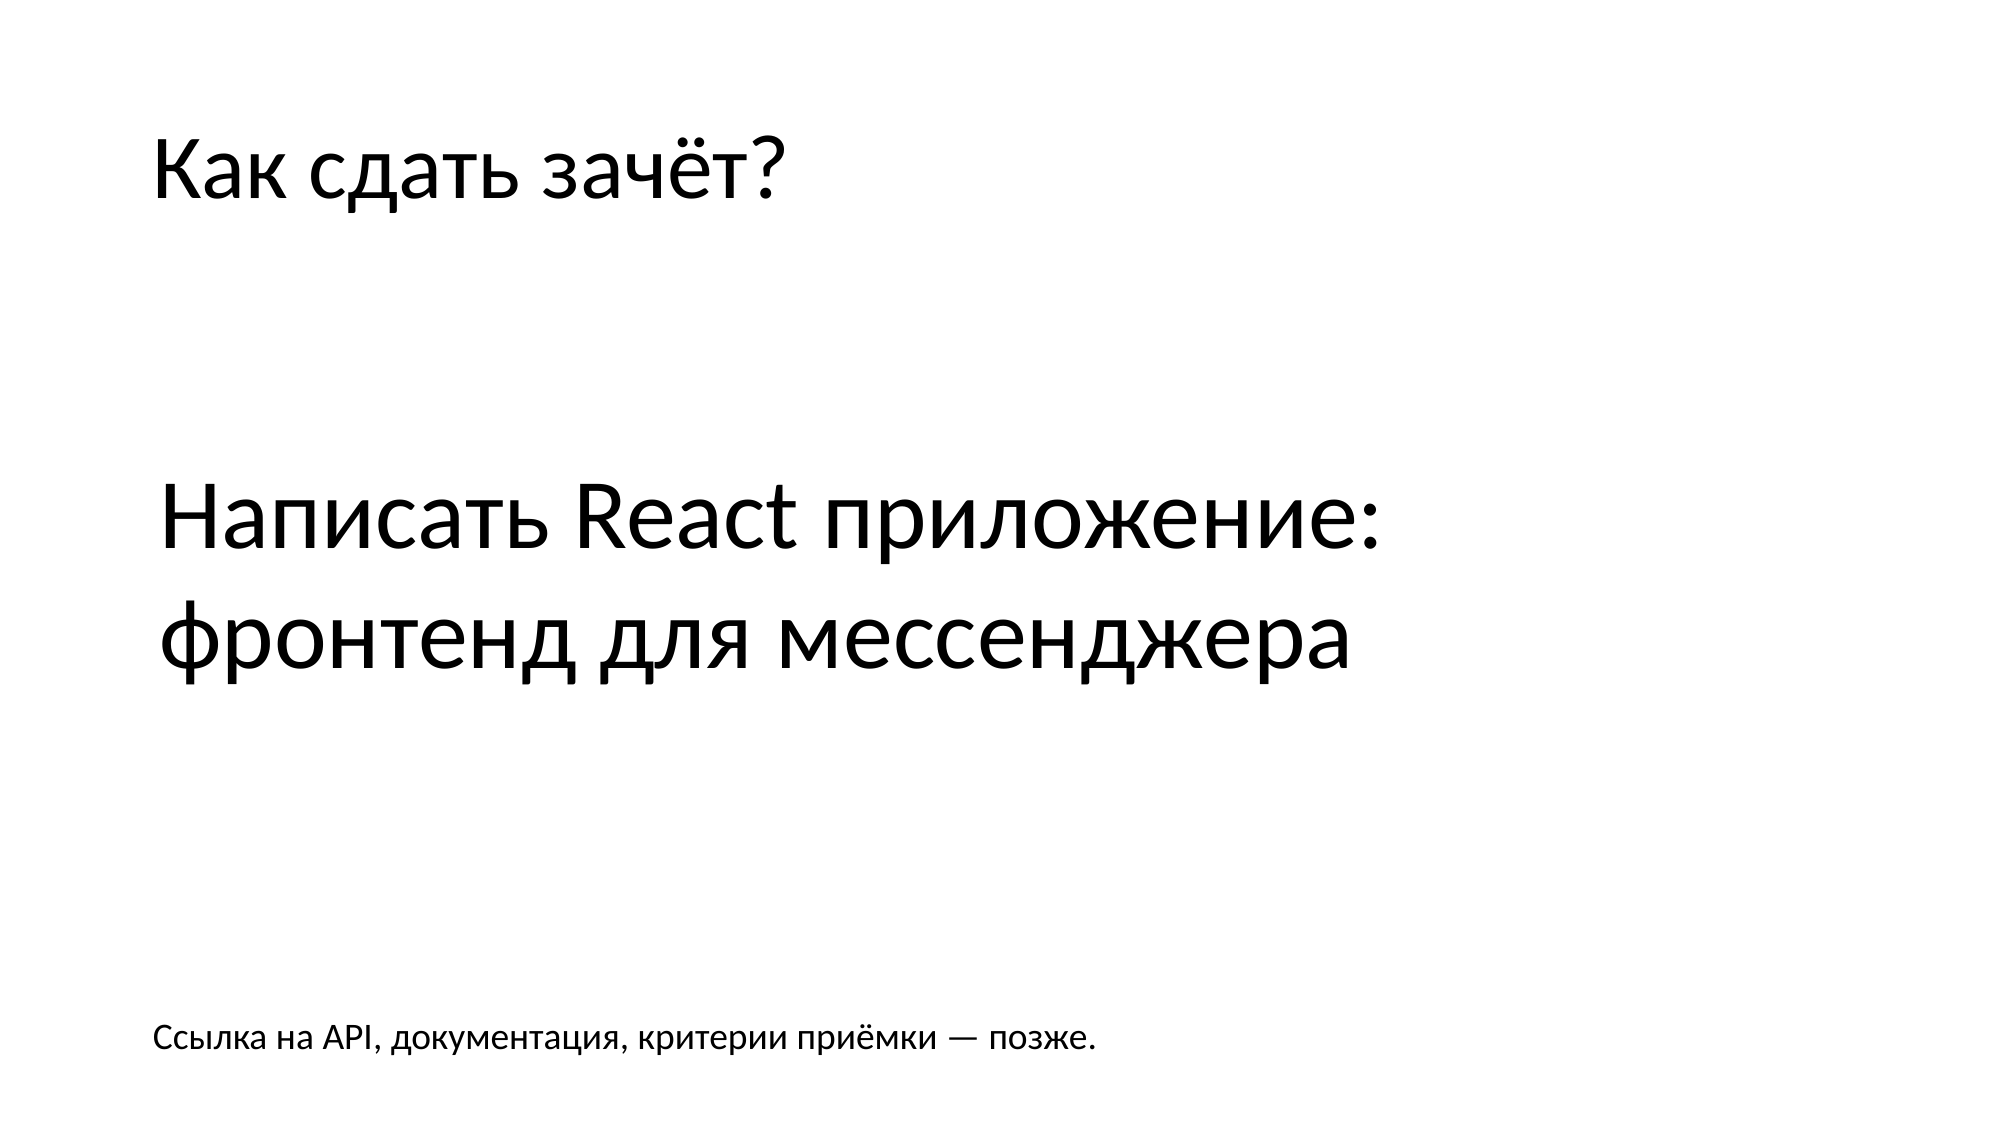

# Как сдать зачёт?
Написать React приложение:
фронтенд для мессенджера
Ссылка на API, документация, критерии приёмки — позже.